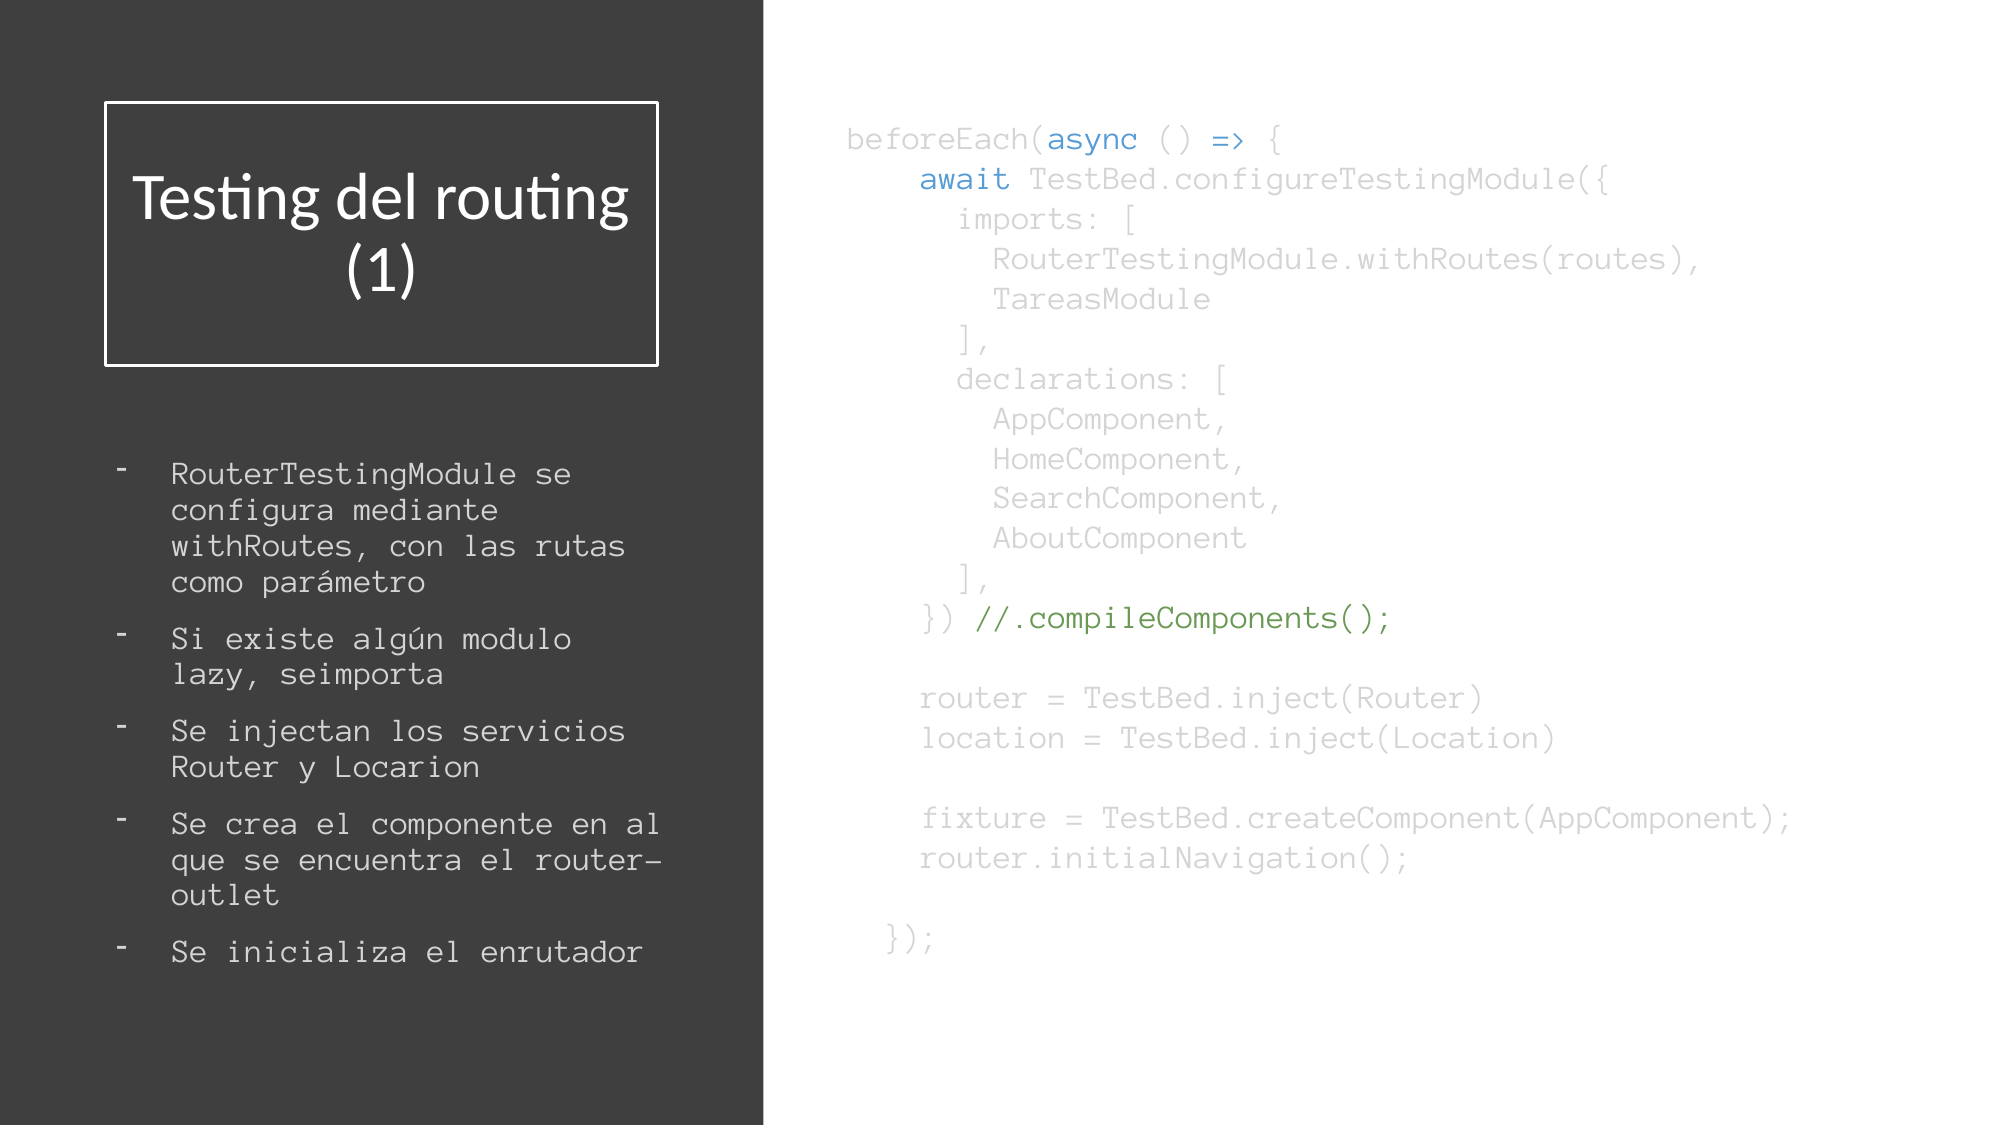

# Testing del routing (1)
beforeEach(async () => {
    await TestBed.configureTestingModule({
      imports: [
        RouterTestingModule.withRoutes(routes),
        TareasModule
      ],
      declarations: [
        AppComponent,
        HomeComponent,
        SearchComponent,
        AboutComponent
      ],
    }) //.compileComponents();
    router = TestBed.inject(Router)
    location = TestBed.inject(Location)
    fixture = TestBed.createComponent(AppComponent);
    router.initialNavigation();

  });
RouterTestingModule se configura mediante withRoutes, con las rutas como parámetro
Si existe algún modulo lazy, seimporta
Se injectan los servicios Router y Locarion
Se crea el componente en al que se encuentra el router-outlet
Se inicializa el enrutador